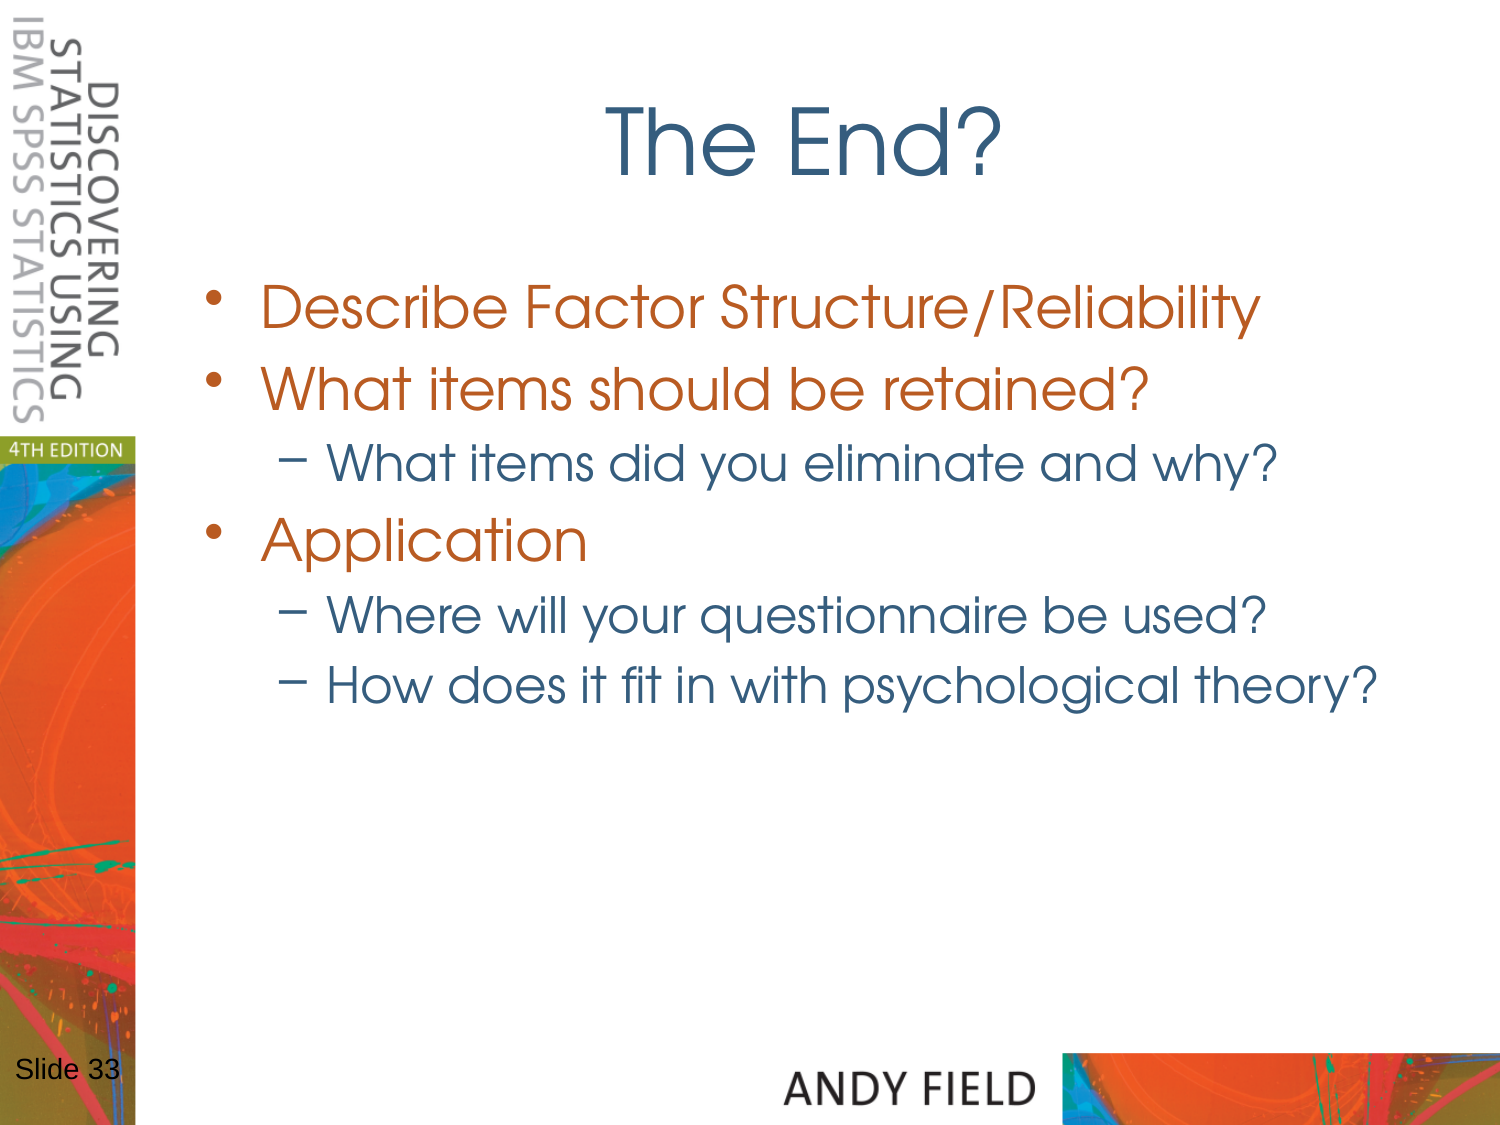

# The End?
Describe Factor Structure/Reliability
What items should be retained?
What items did you eliminate and why?
Application
Where will your questionnaire be used?
How does it fit in with psychological theory?
Slide 33